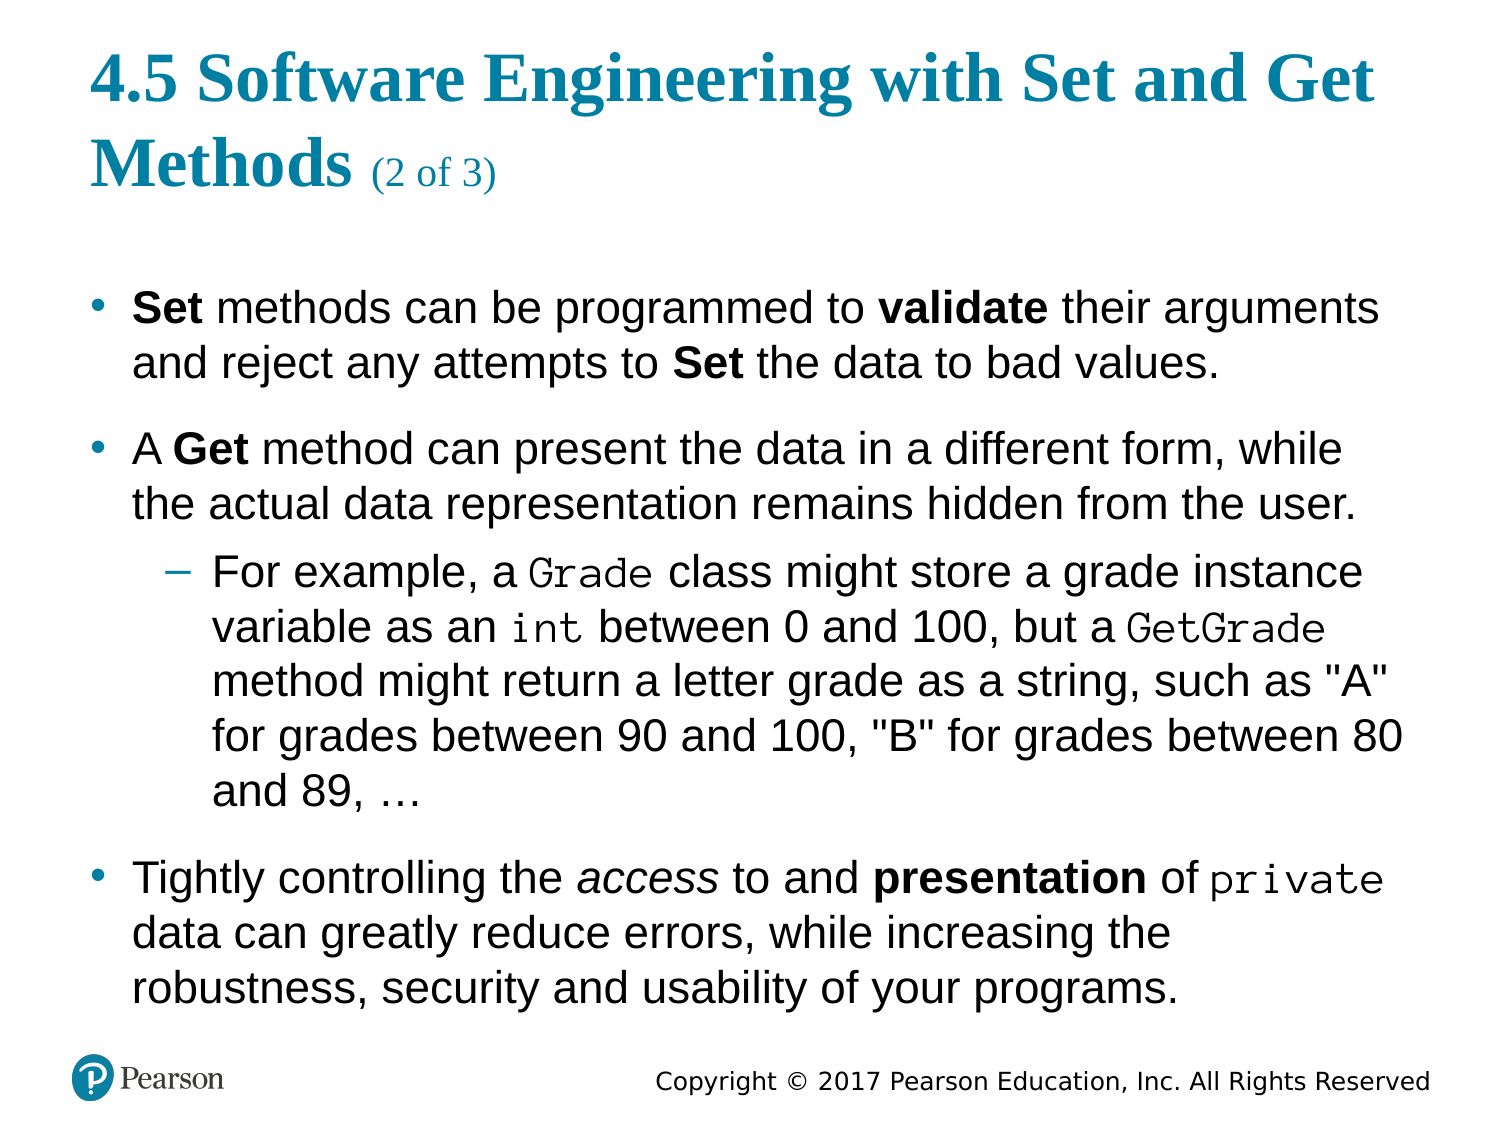

# 4.5 Software Engineering with Set and Get Methods (2 of 3)
Set methods can be programmed to validate their arguments and reject any attempts to Set the data to bad values.
A Get method can present the data in a different form, while the actual data representation remains hidden from the user.
For example, a Grade class might store a grade instance variable as an int between 0 and 100, but a GetGrade method might return a letter grade as a string, such as "A" for grades between 90 and 100, "B" for grades between 80 and 89, …
Tightly controlling the access to and presentation of private data can greatly reduce errors, while increasing the robustness, security and usability of your programs.